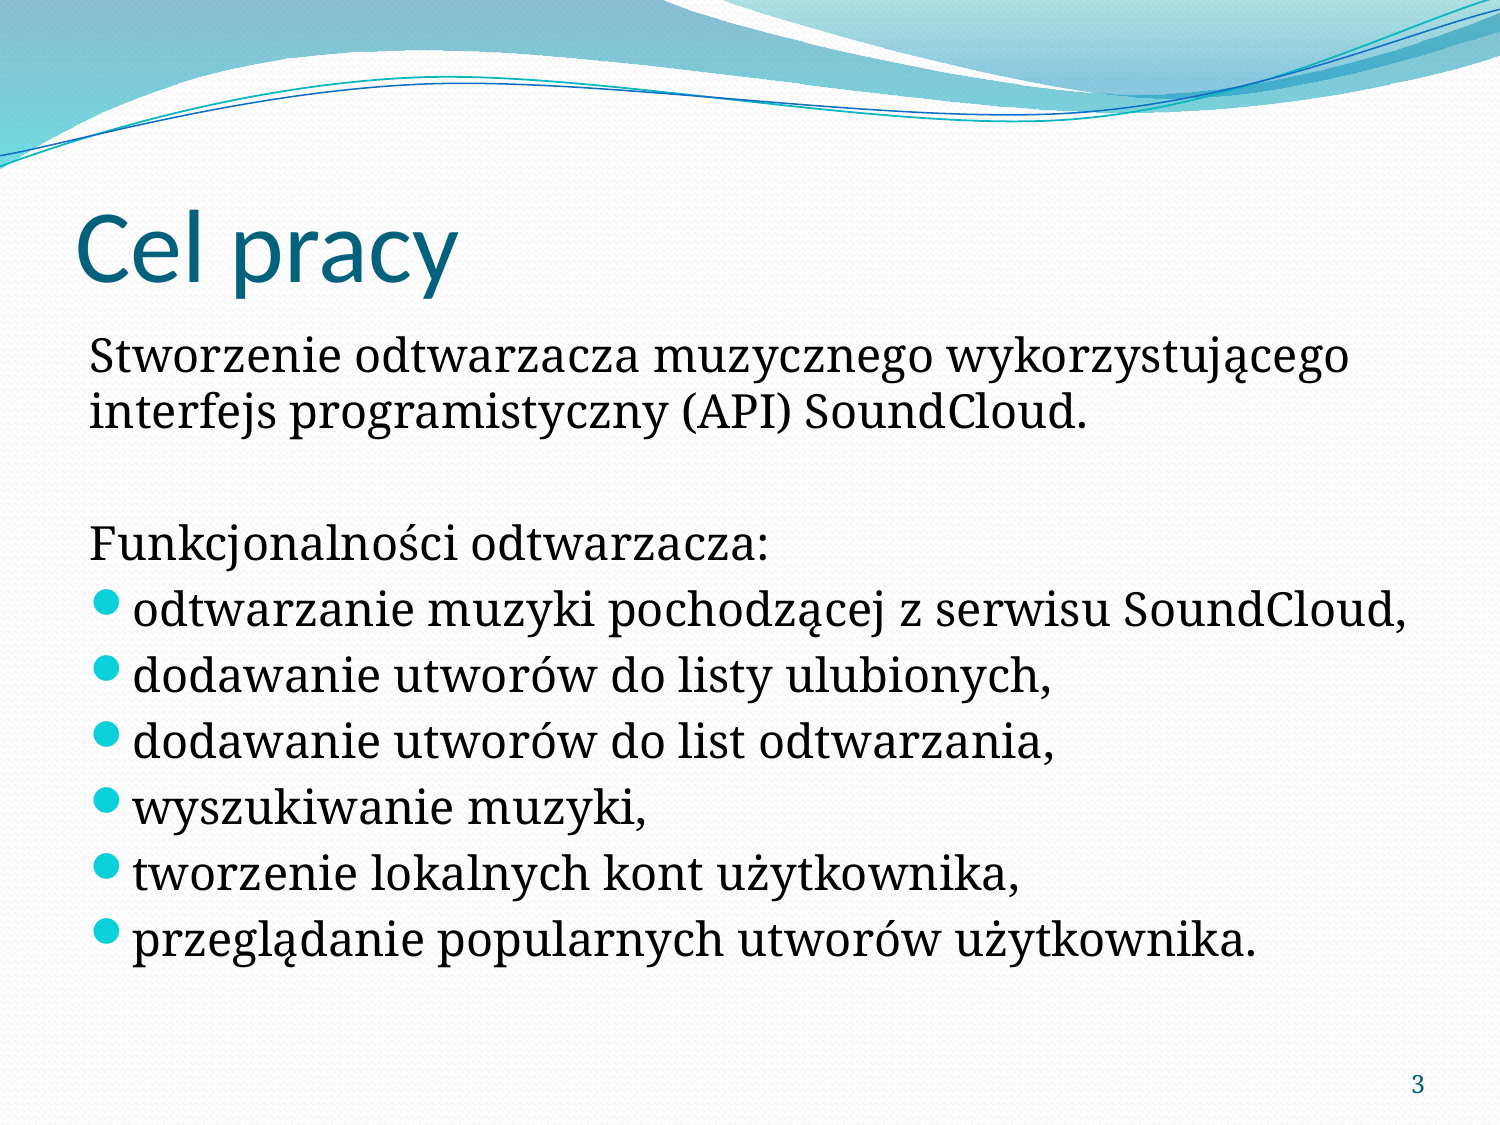

# Cel pracy
Stworzenie odtwarzacza muzycznego wykorzystującego interfejs programistyczny (API) SoundCloud.

Funkcjonalności odtwarzacza:
odtwarzanie muzyki pochodzącej z serwisu SoundCloud,
dodawanie utworów do listy ulubionych,
dodawanie utworów do list odtwarzania,
wyszukiwanie muzyki,
tworzenie lokalnych kont użytkownika,
przeglądanie popularnych utworów użytkownika.

3